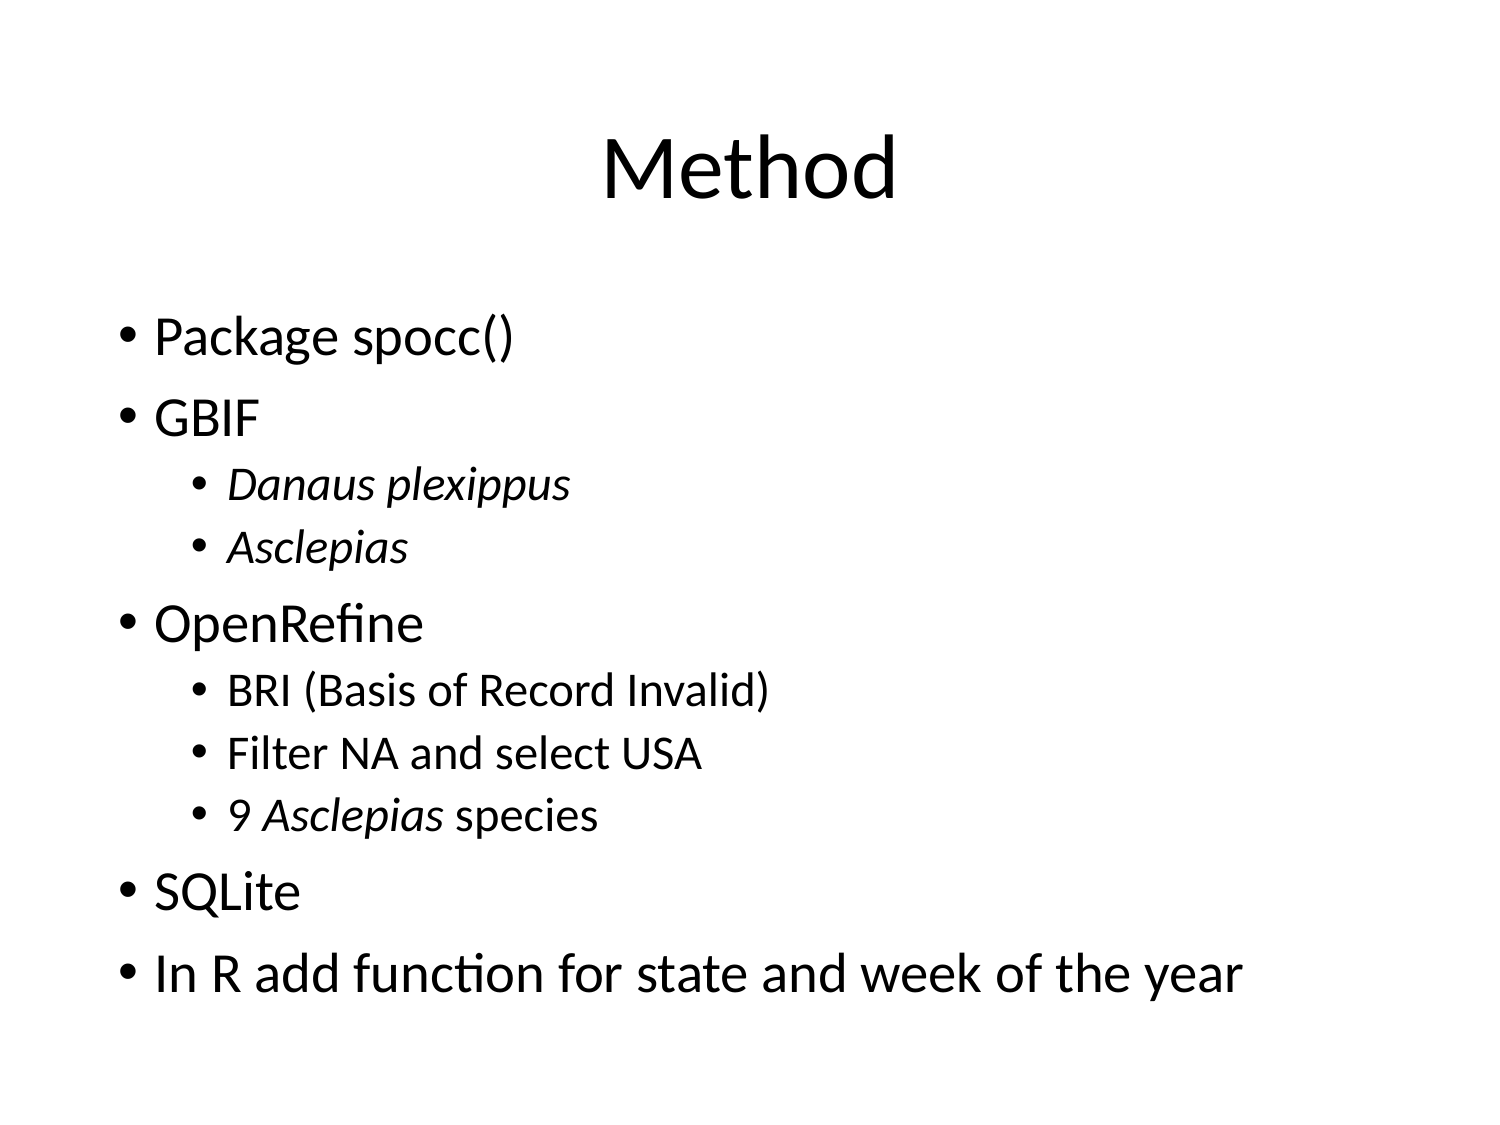

# Method
Package spocc()
GBIF
Danaus plexippus
Asclepias
OpenRefine
BRI (Basis of Record Invalid)
Filter NA and select USA
9 Asclepias species
SQLite
In R add function for state and week of the year